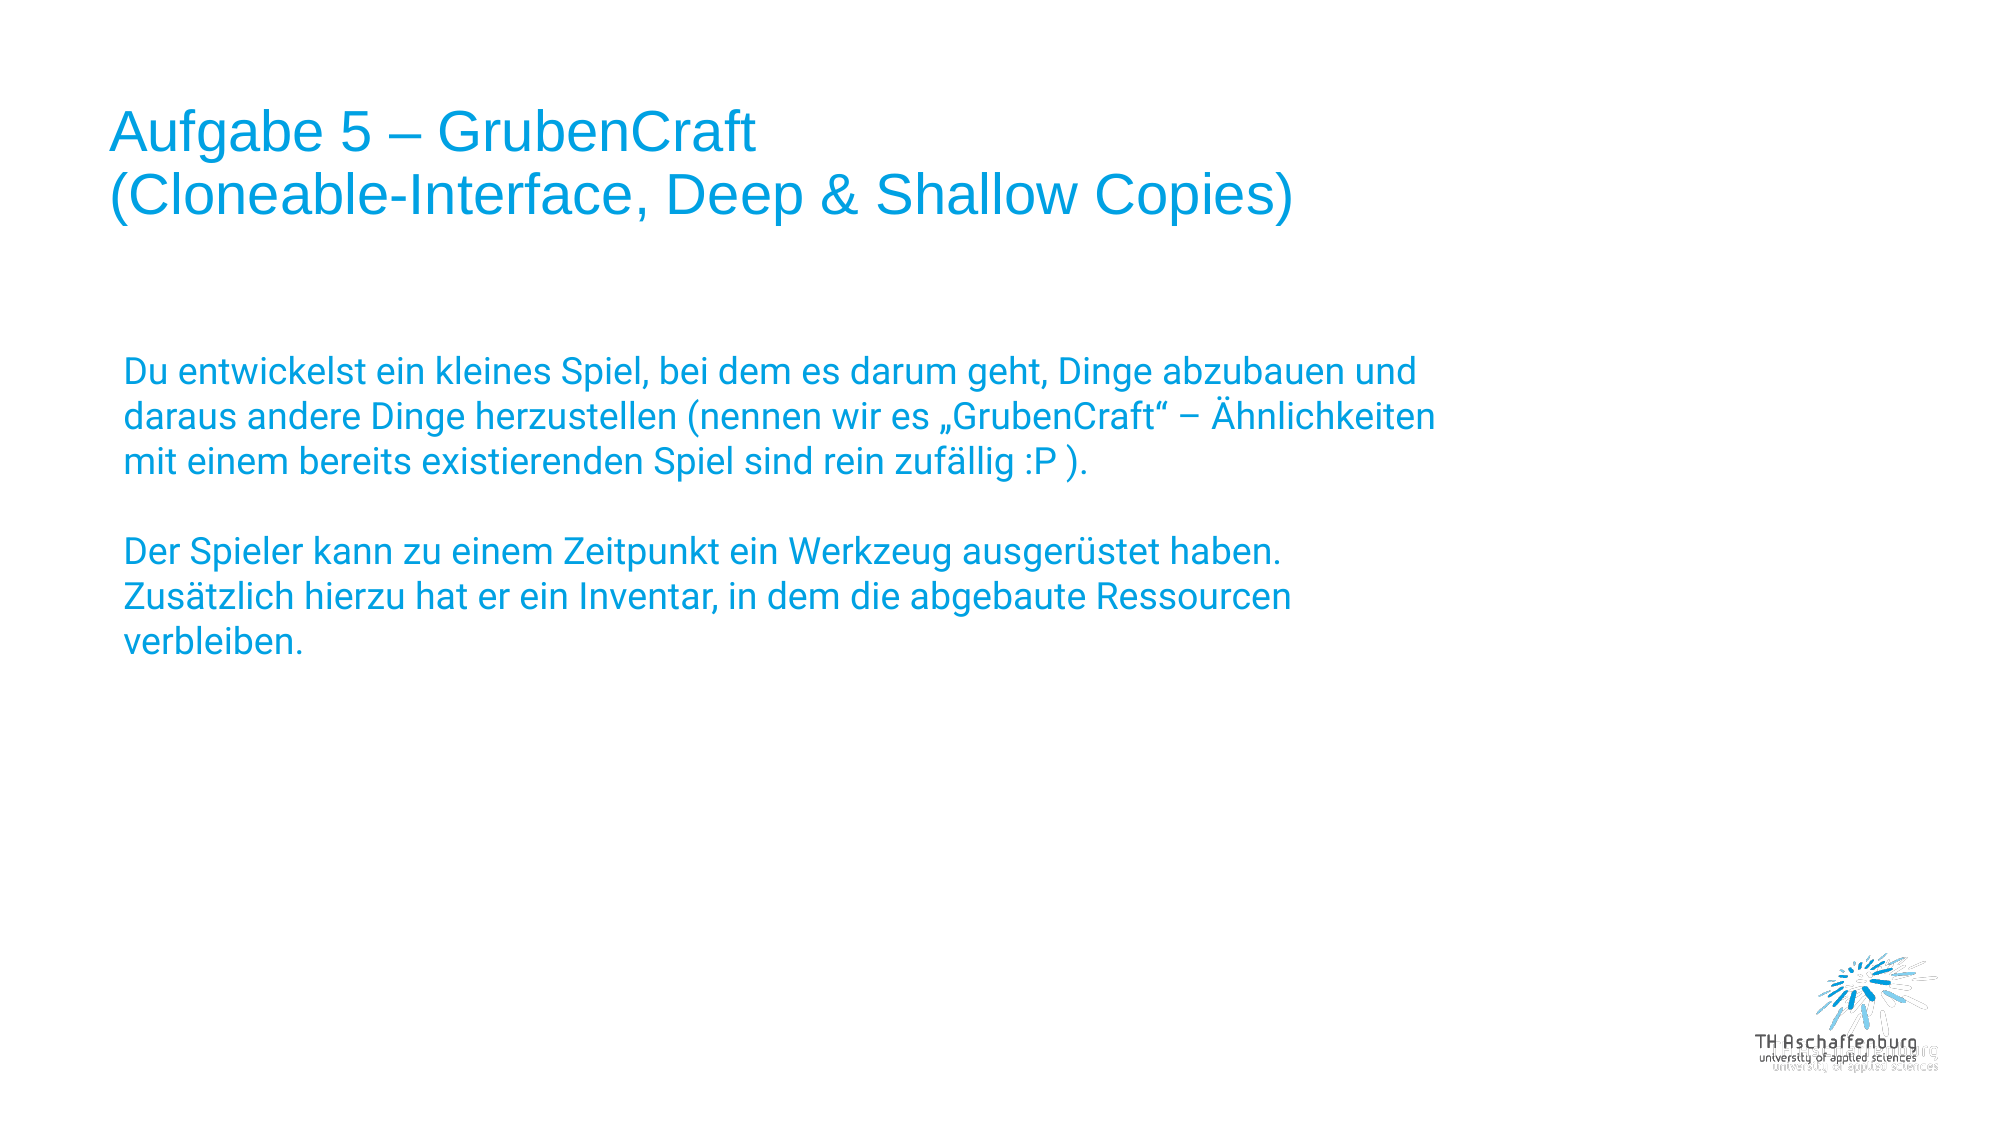

# Aufgabe 5 – GrubenCraft (Cloneable-Interface, Deep & Shallow Copies)
Du entwickelst ein kleines Spiel, bei dem es darum geht, Dinge abzubauen und daraus andere Dinge herzustellen (nennen wir es „GrubenCraft“ – Ähnlichkeiten mit einem bereits existierenden Spiel sind rein zufällig :P ).

Der Spieler kann zu einem Zeitpunkt ein Werkzeug ausgerüstet haben. Zusätzlich hierzu hat er ein Inventar, in dem die abgebaute Ressourcen verbleiben.